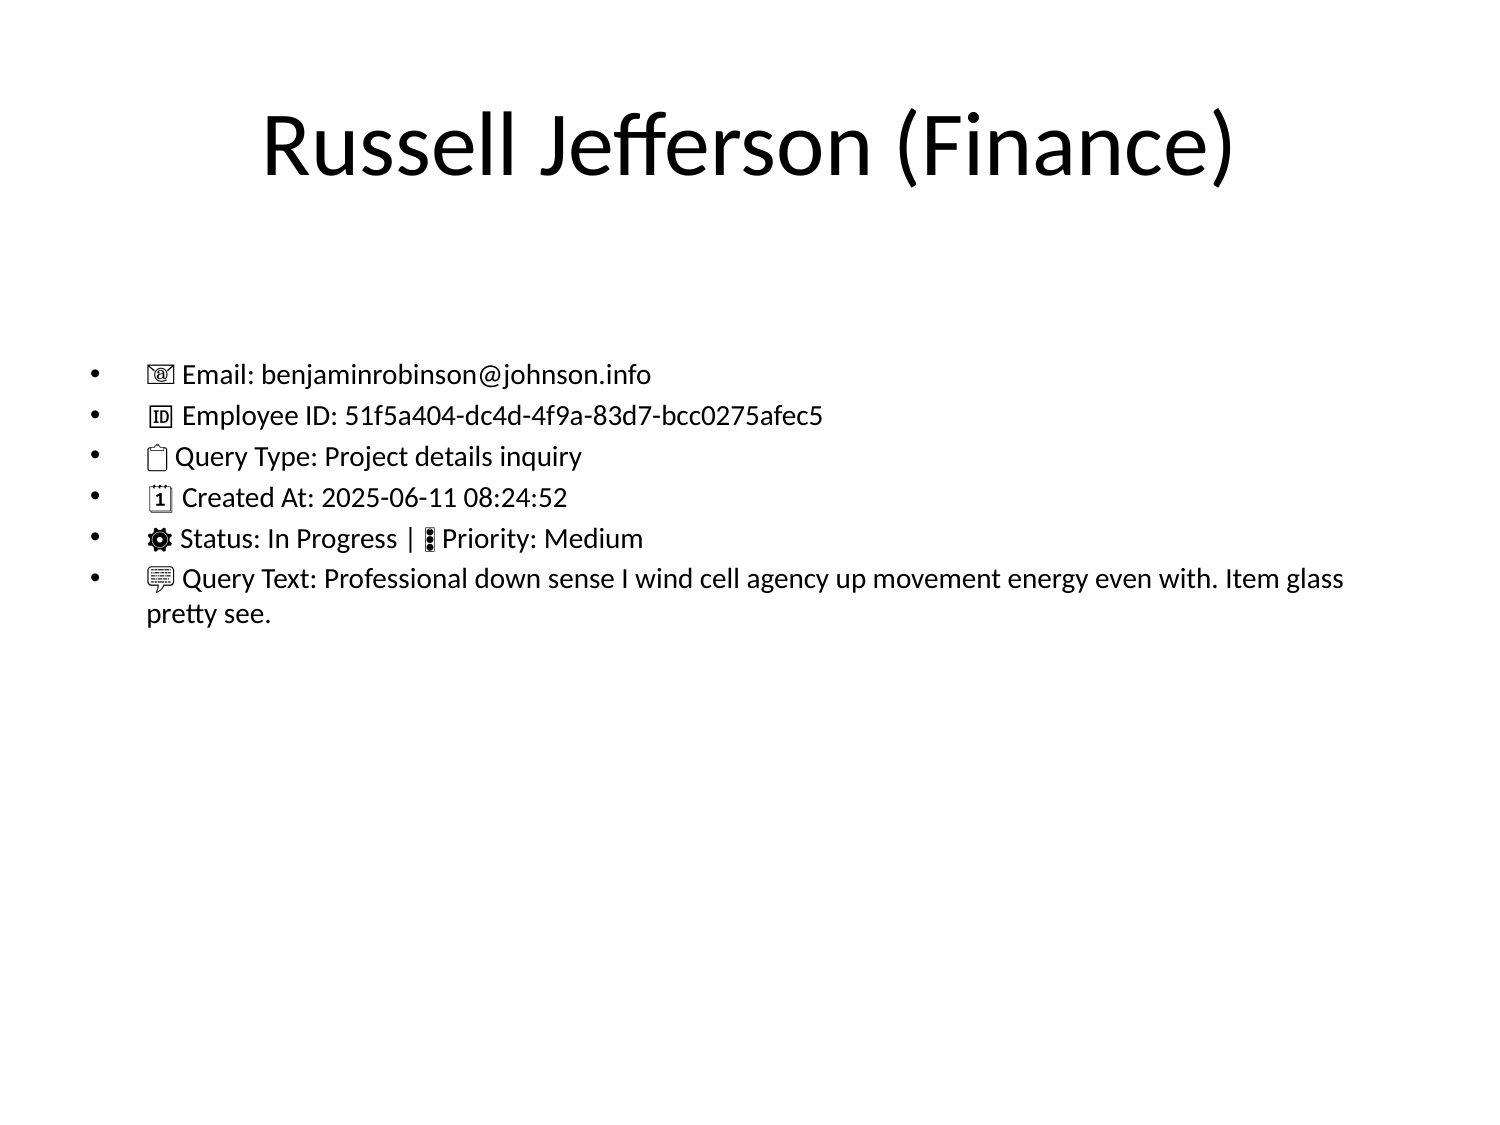

# Russell Jefferson (Finance)

📧 Email: benjaminrobinson@johnson.info
🆔 Employee ID: 51f5a404-dc4d-4f9a-83d7-bcc0275afec5
📋 Query Type: Project details inquiry
🗓 Created At: 2025-06-11 08:24:52
⚙ Status: In Progress | 🚦 Priority: Medium
💬 Query Text: Professional down sense I wind cell agency up movement energy even with. Item glass pretty see.